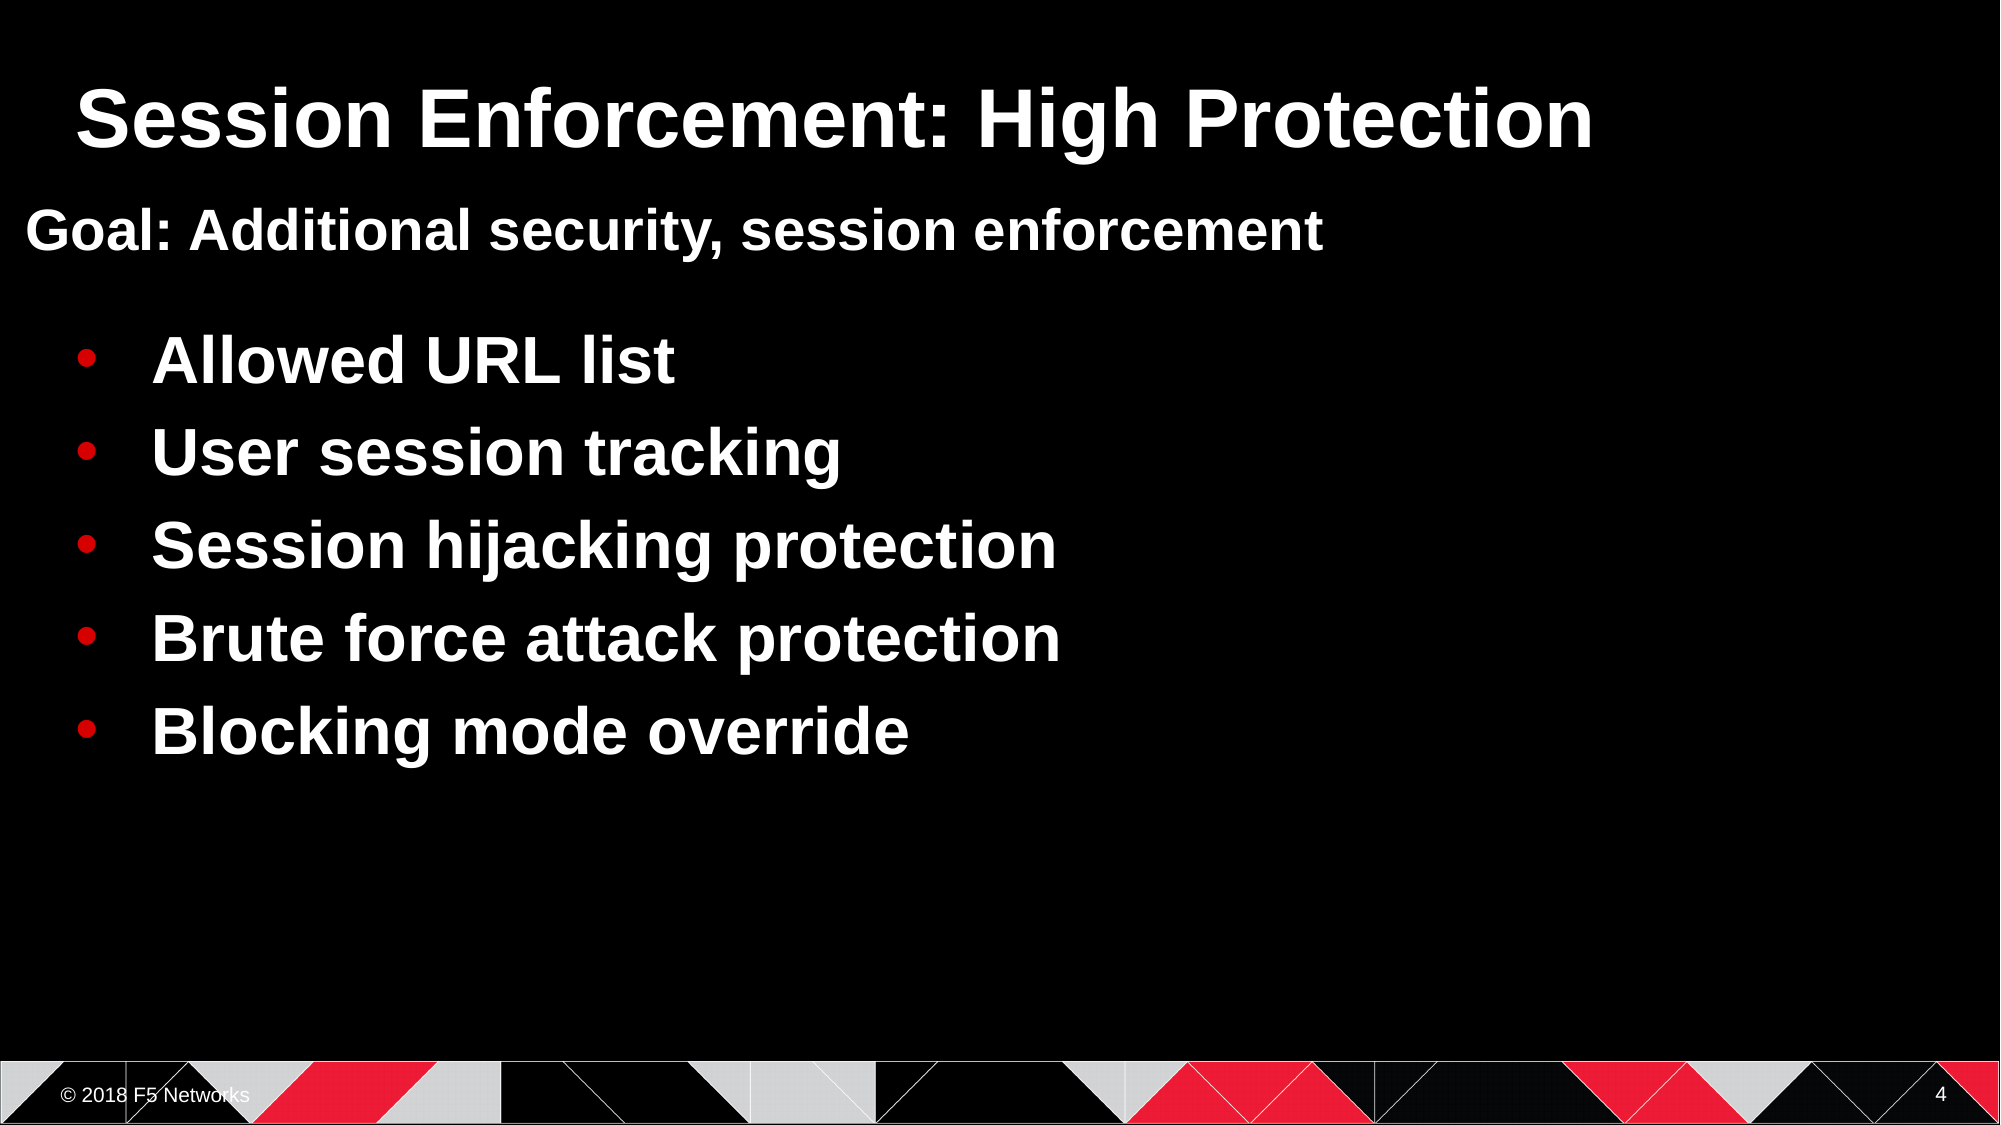

# Session Enforcement: High Protection
Goal: Additional security, session enforcement
Allowed URL list
User session tracking
Session hijacking protection
Brute force attack protection
Blocking mode override
4
© 2018 F5 Networks